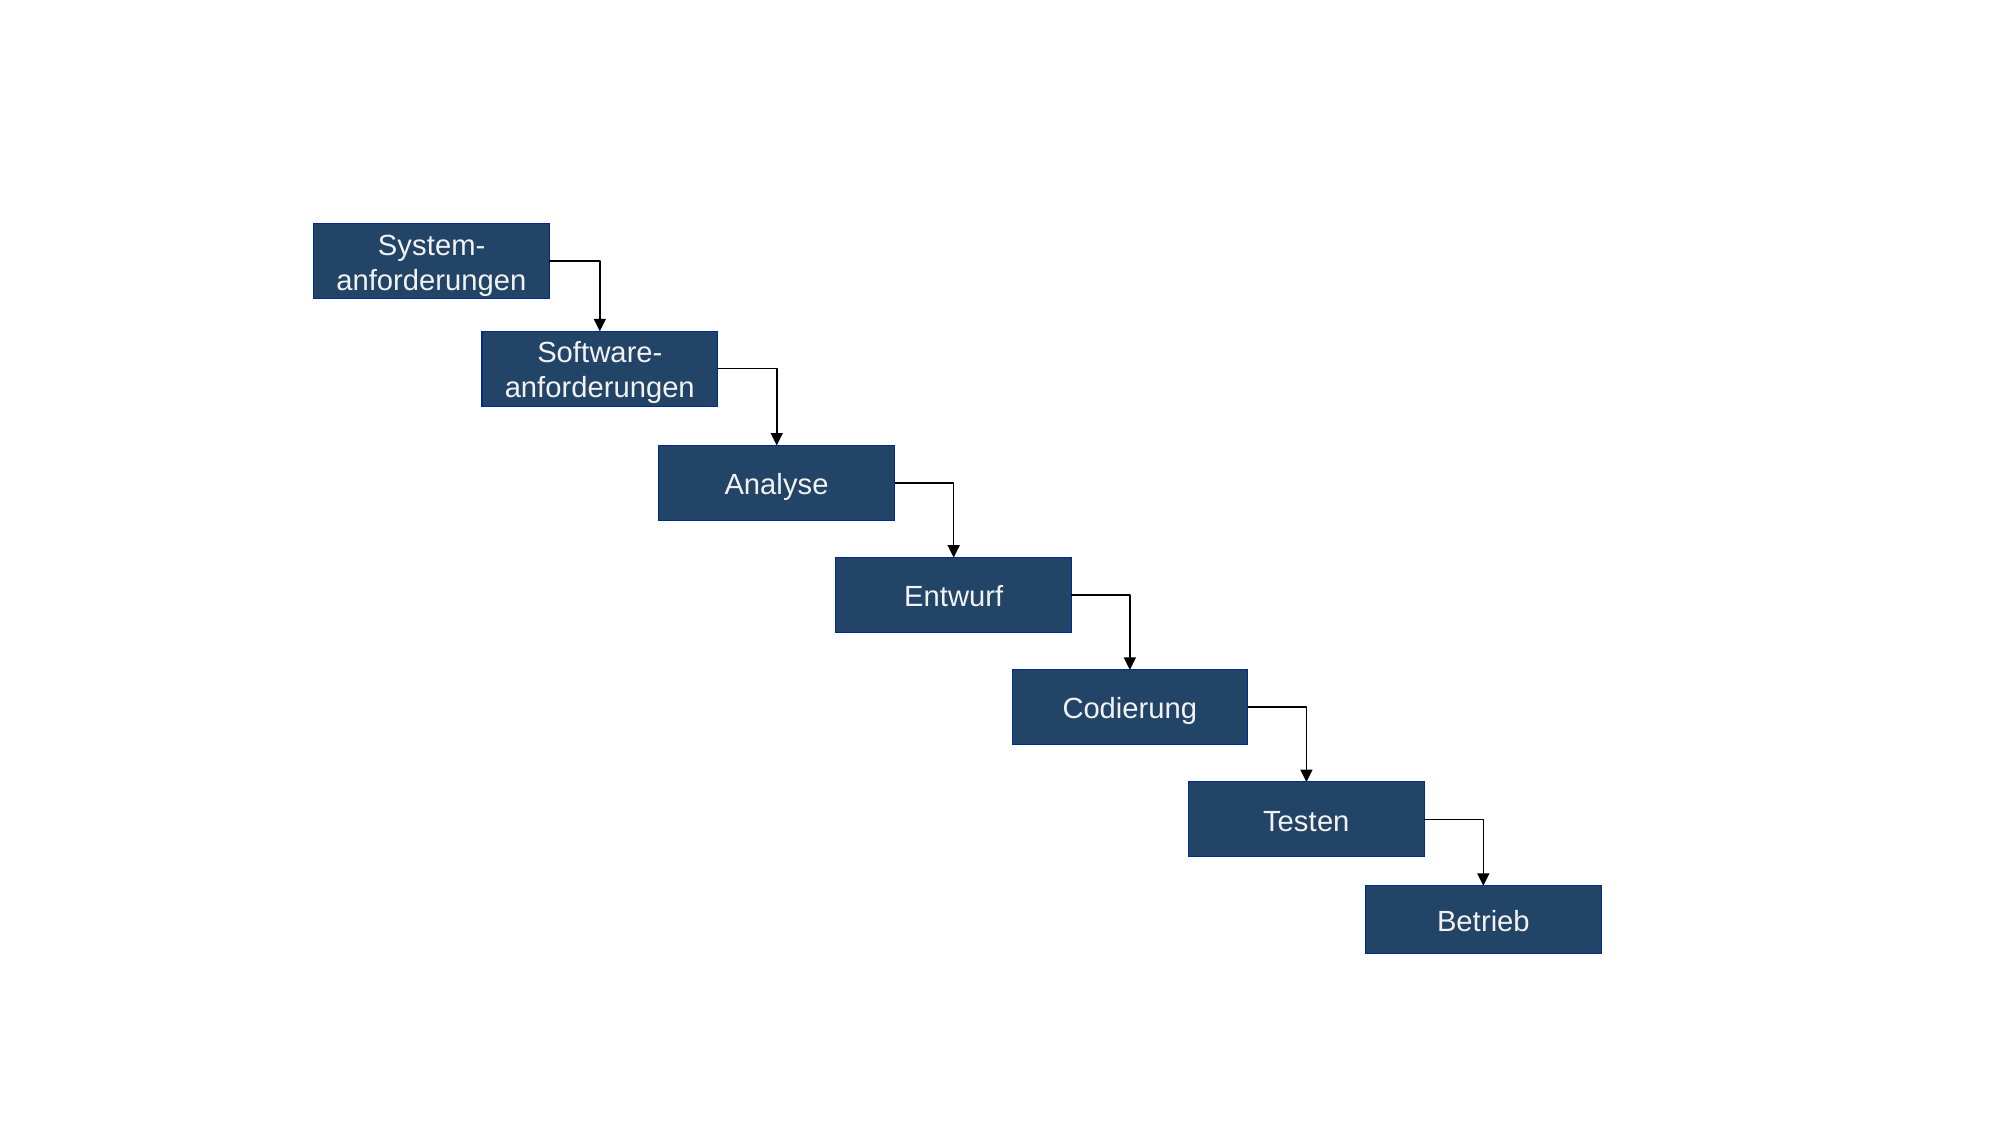

System-
anforderungen
Software-
anforderungen
Analyse
Entwurf
Codierung
Testen
Betrieb